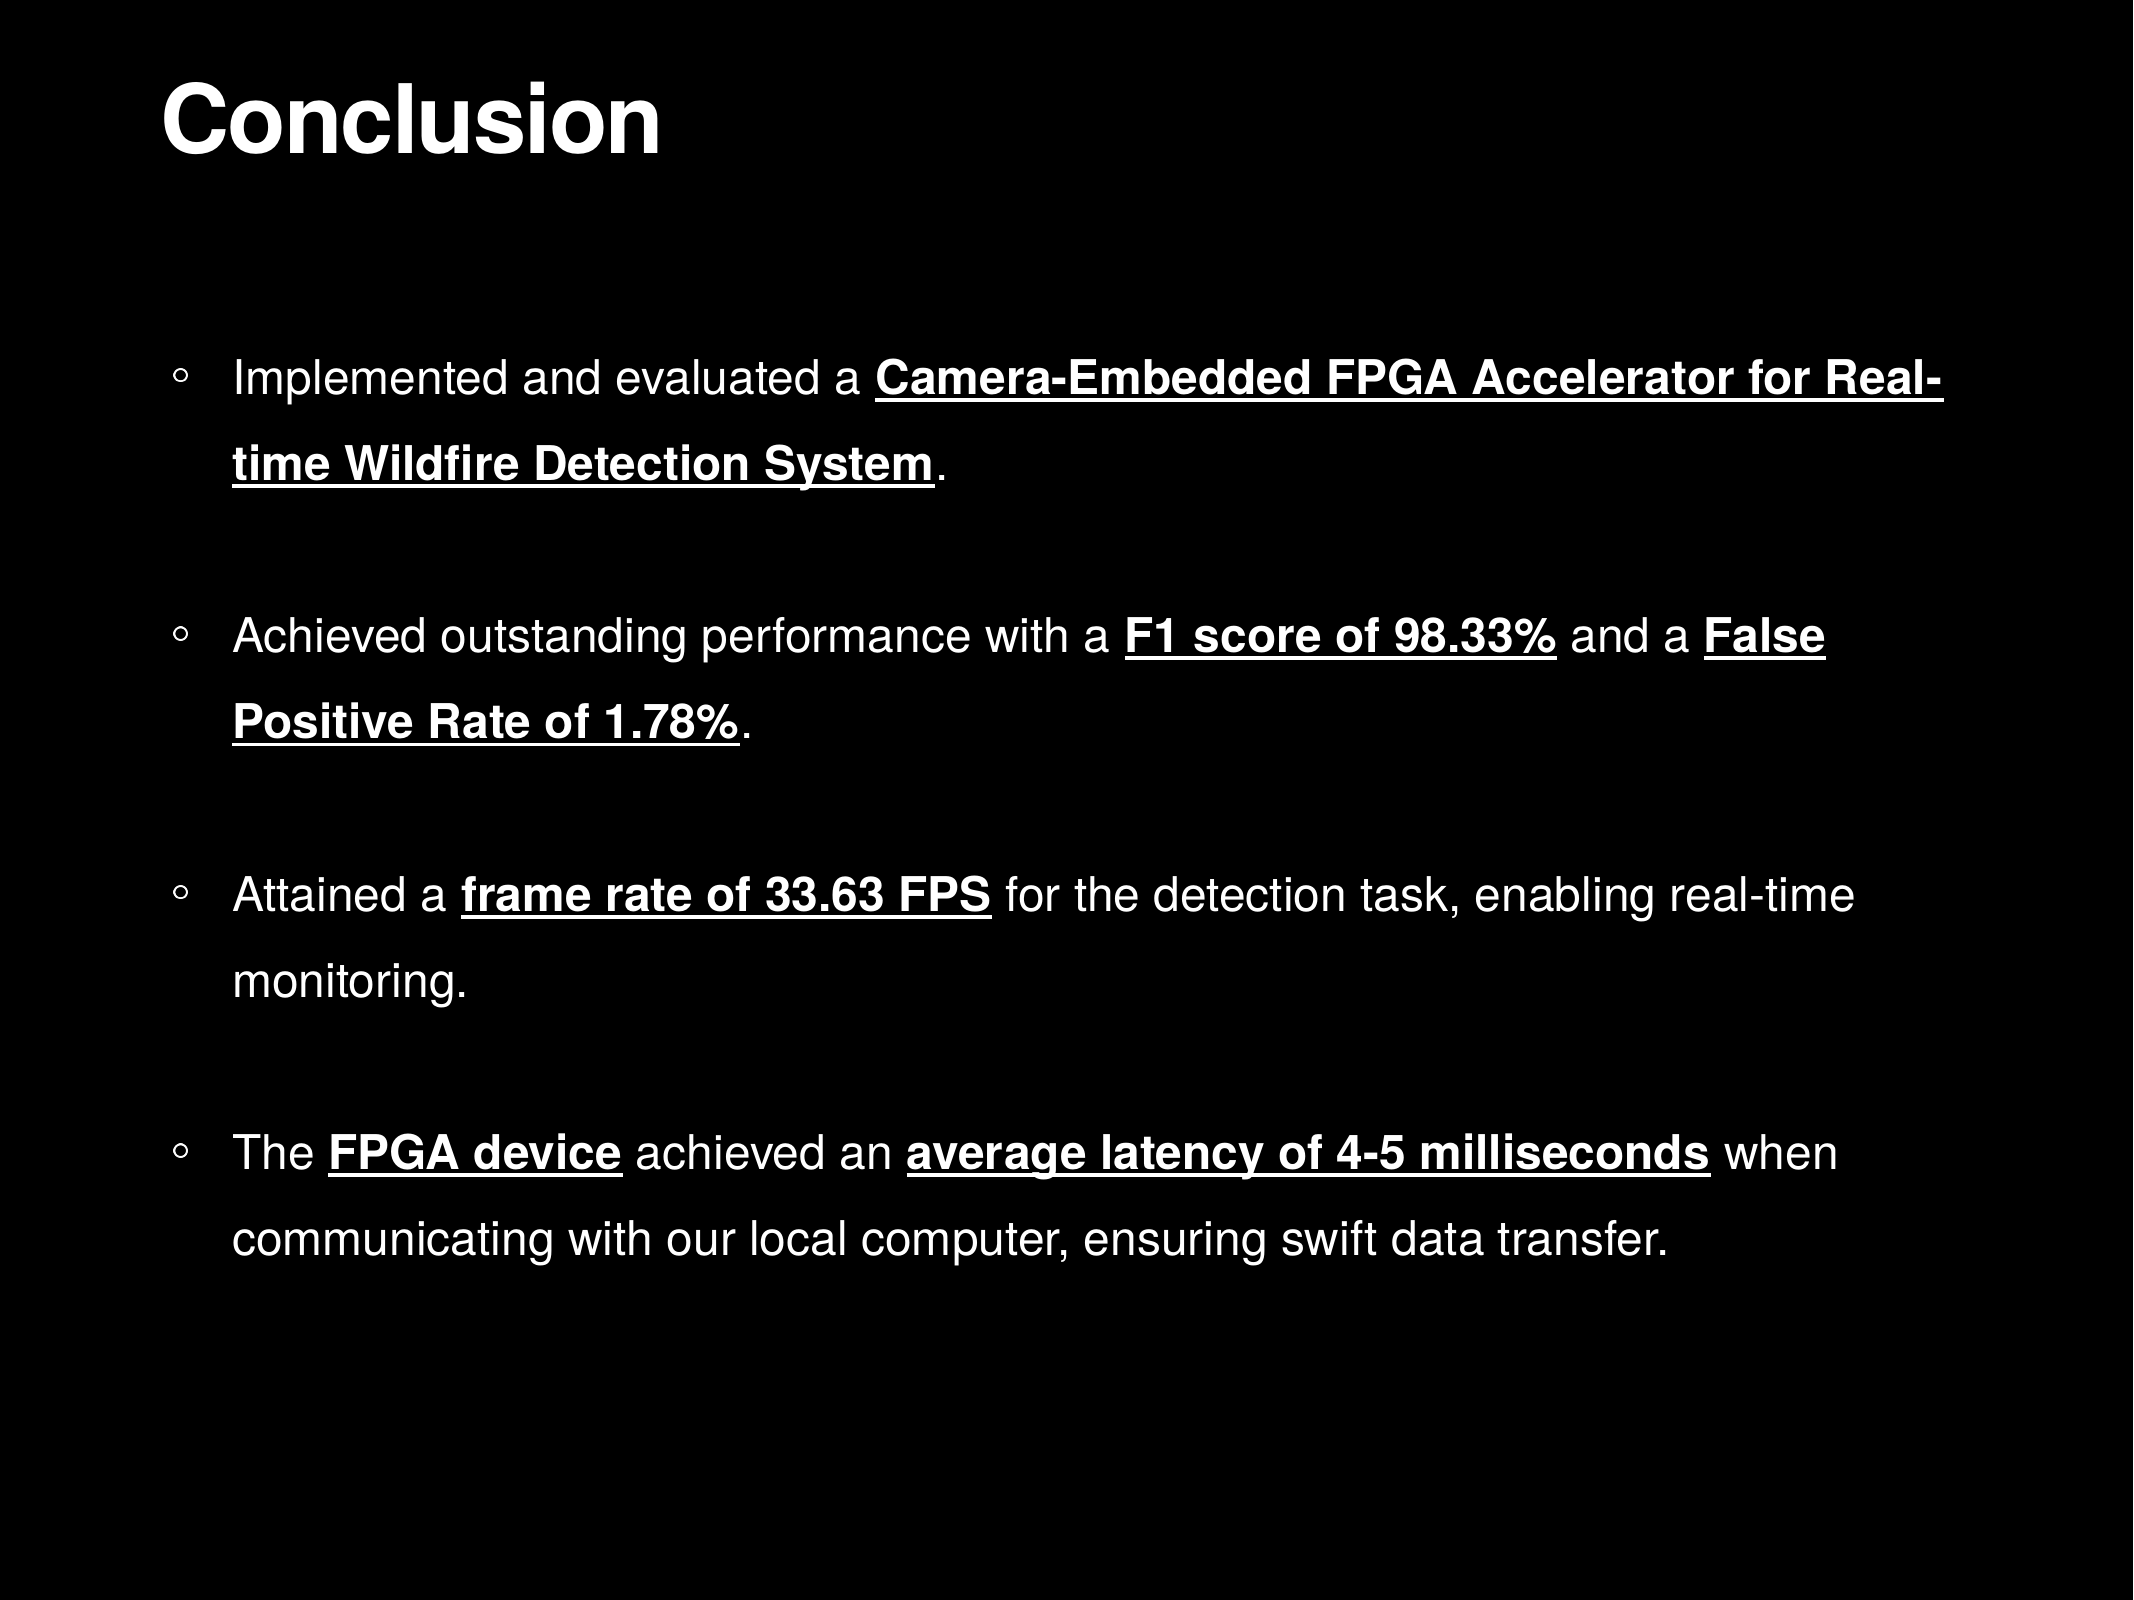

# Conclusion
Implemented and evaluated a Camera-Embedded FPGA Accelerator for Real-time Wildfire Detection System.

Achieved outstanding performance with a F1 score of 98.33% and a False Positive Rate of 1.78%.

Attained a frame rate of 33.63 FPS for the detection task, enabling real-time monitoring.

The FPGA device achieved an average latency of 4-5 milliseconds when communicating with our local computer, ensuring swift data transfer.